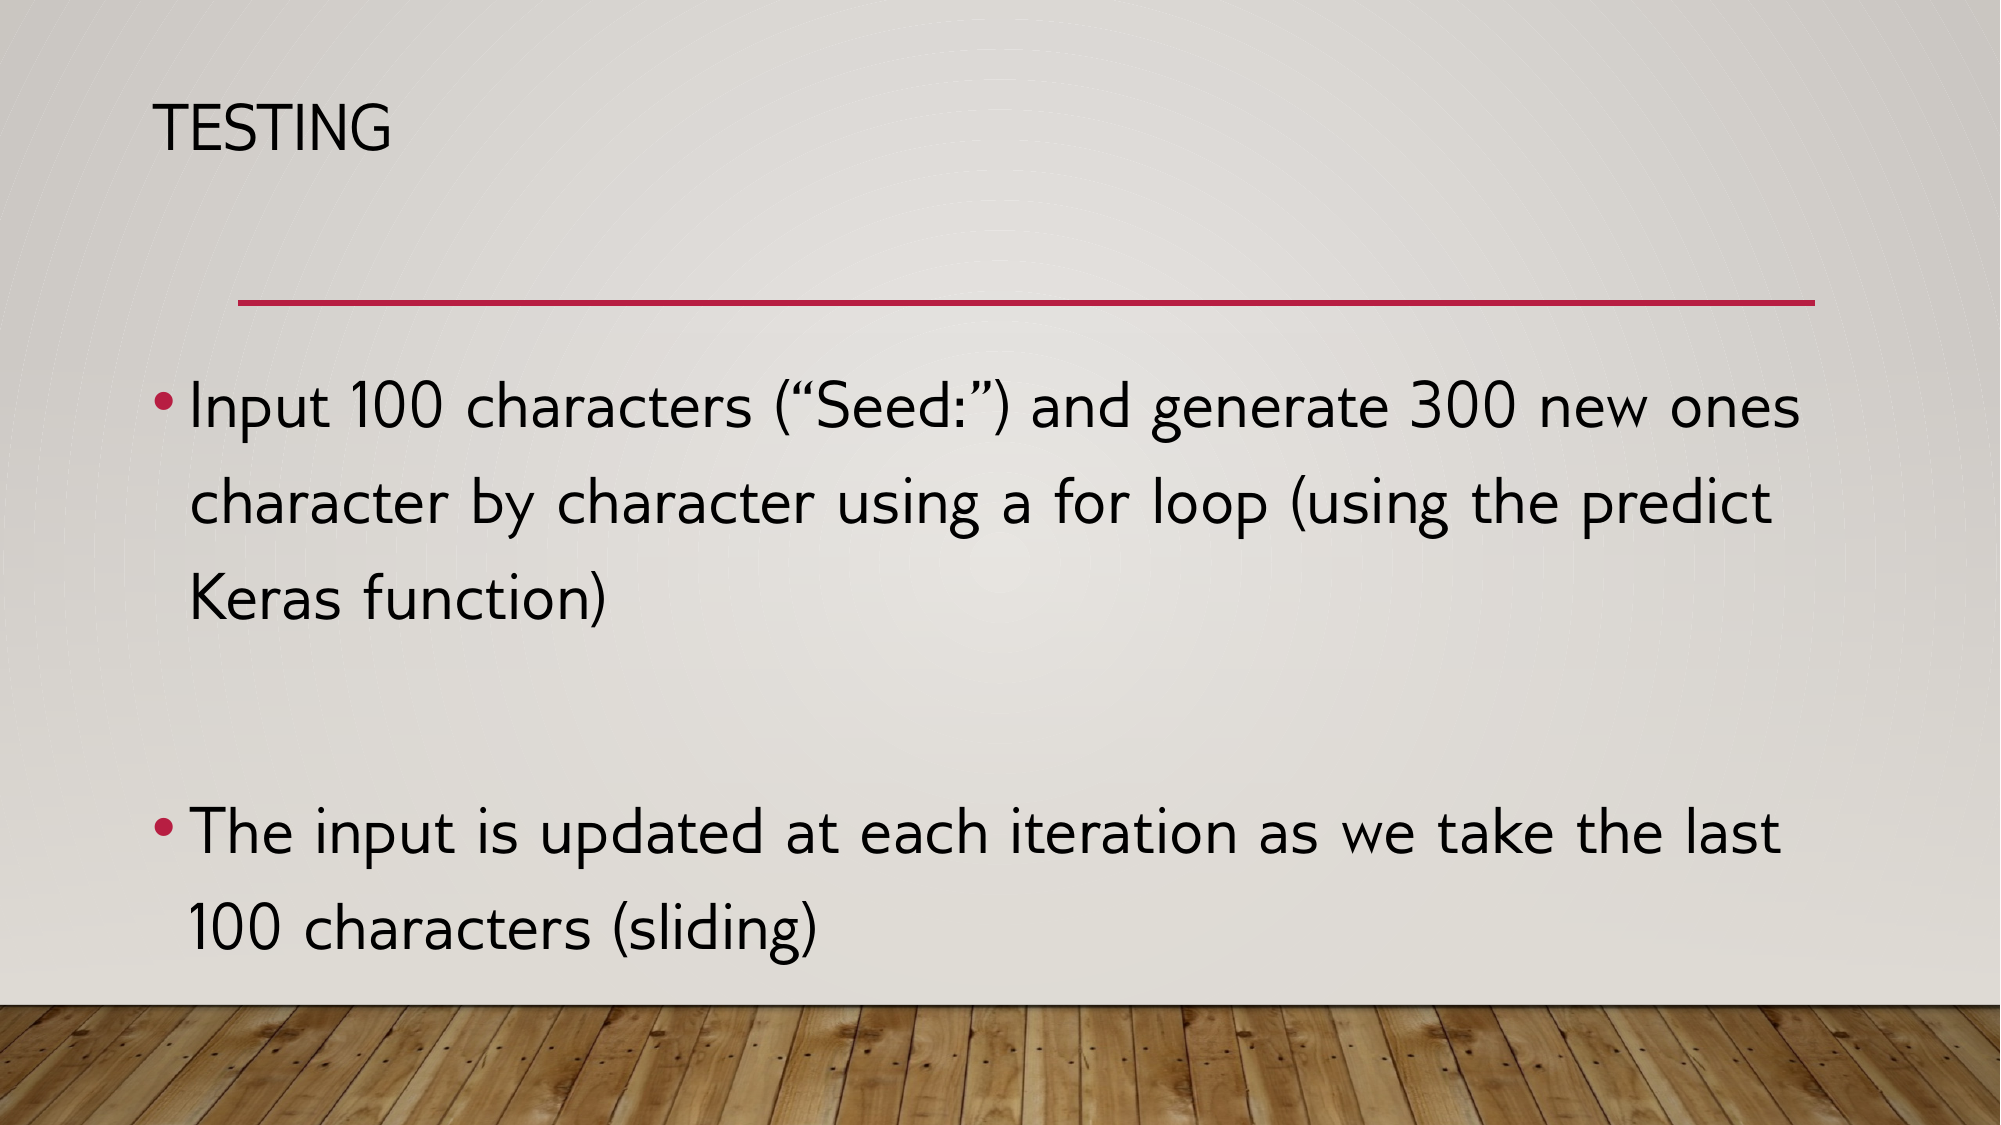

# TESTING
Input 100 characters (“Seed:”) and generate 300 new ones character by character using a for loop (using the predict Keras function)

The input is updated at each iteration as we take the last 100 characters (sliding)